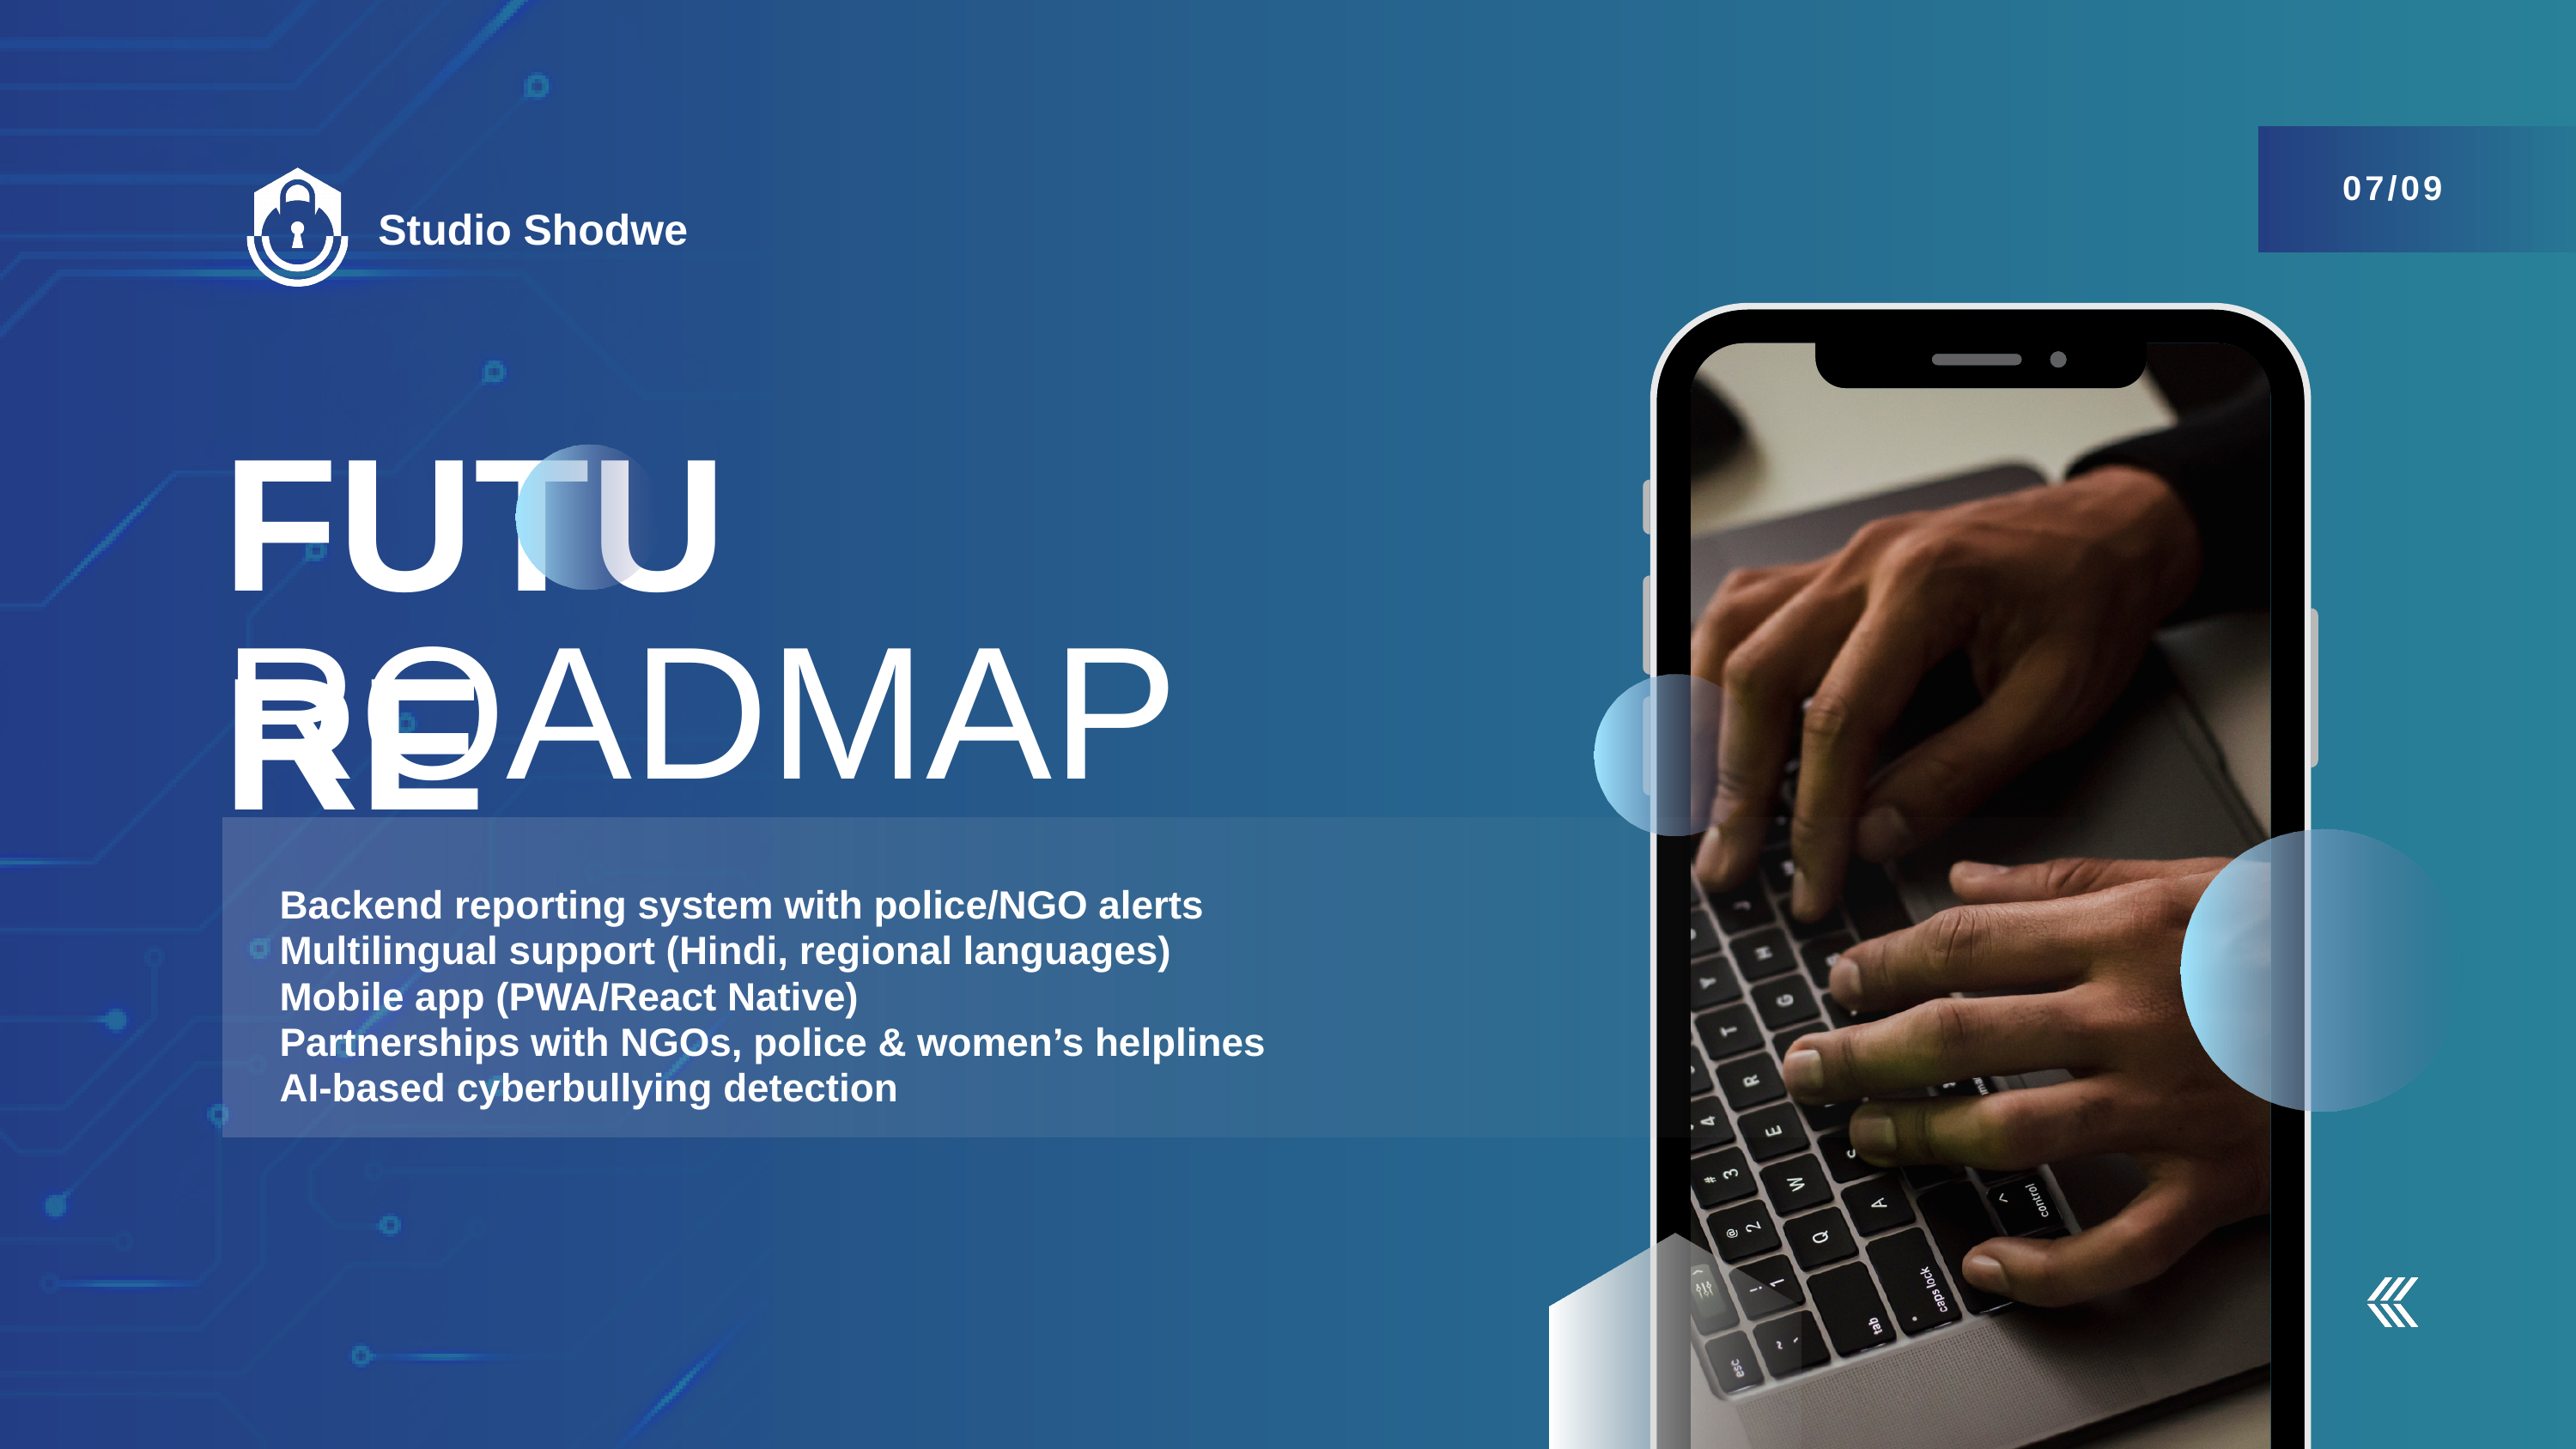

07/09
Studio Shodwe

FUTURE

ROADMAP

Backend reporting system with police/NGO alerts
Multilingual support (Hindi, regional languages)
Mobile app (PWA/React Native)
Partnerships with NGOs, police & women’s helplines
AI-based cyberbullying detection